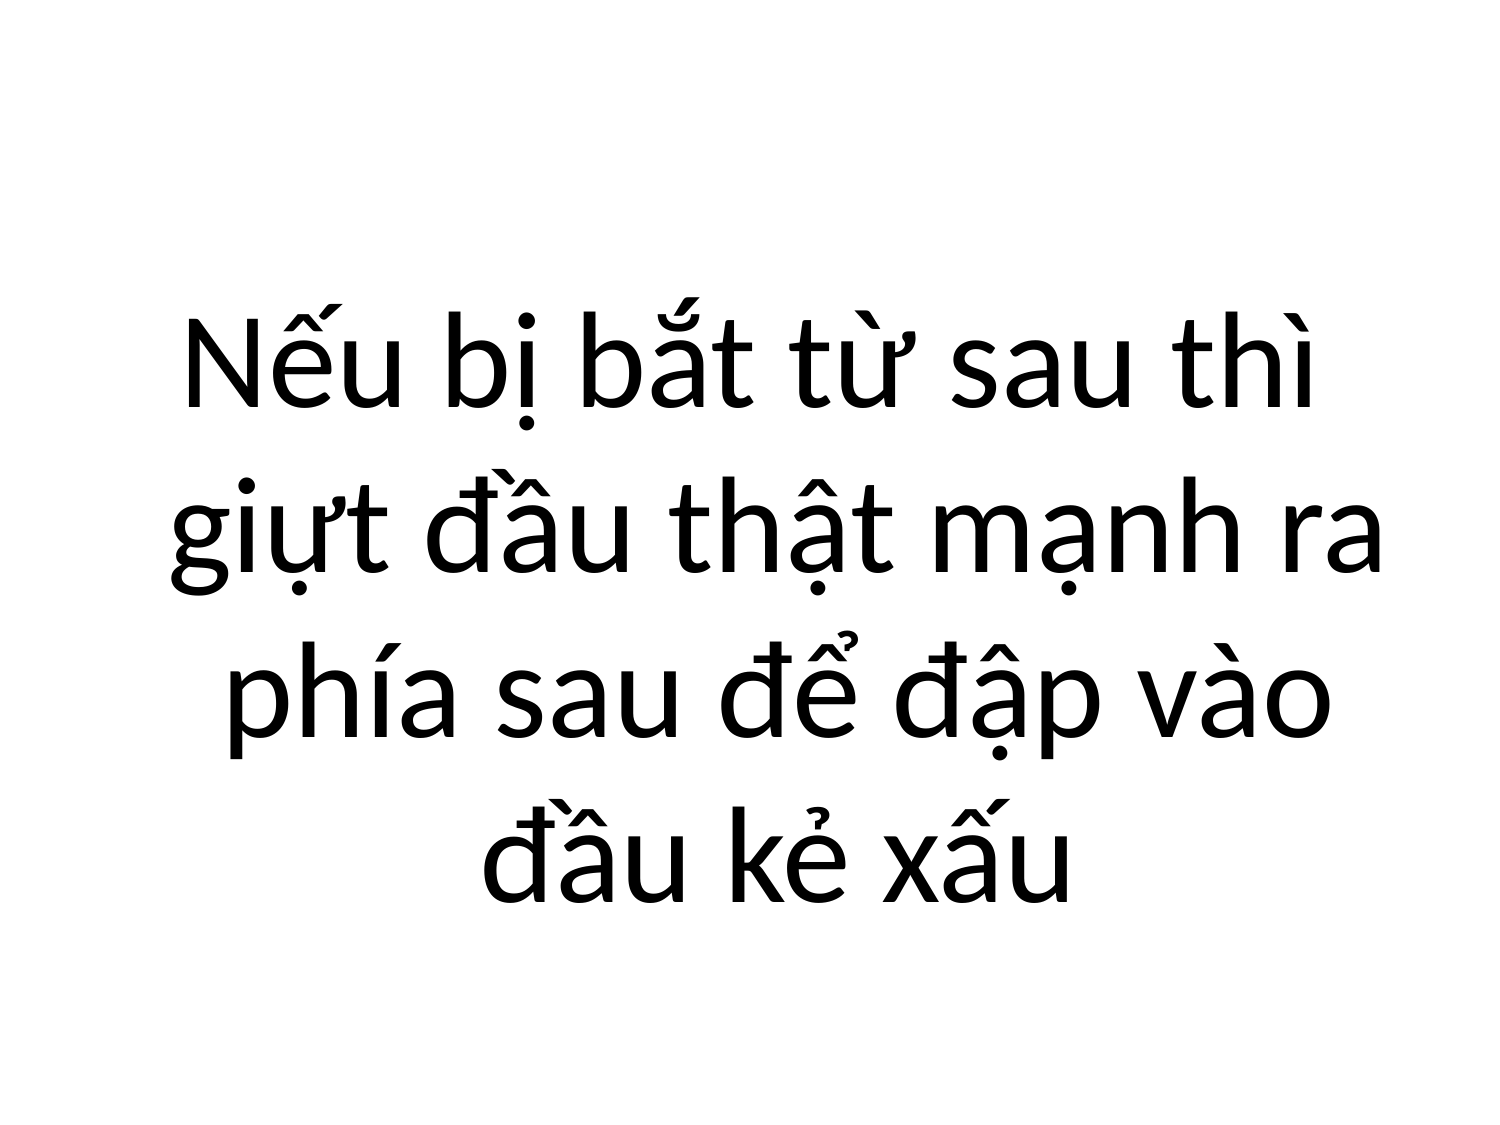

#
Nếu bị bắt từ sau thì giựt đầu thật mạnh ra phía sau để đập vào đầu kẻ xấu